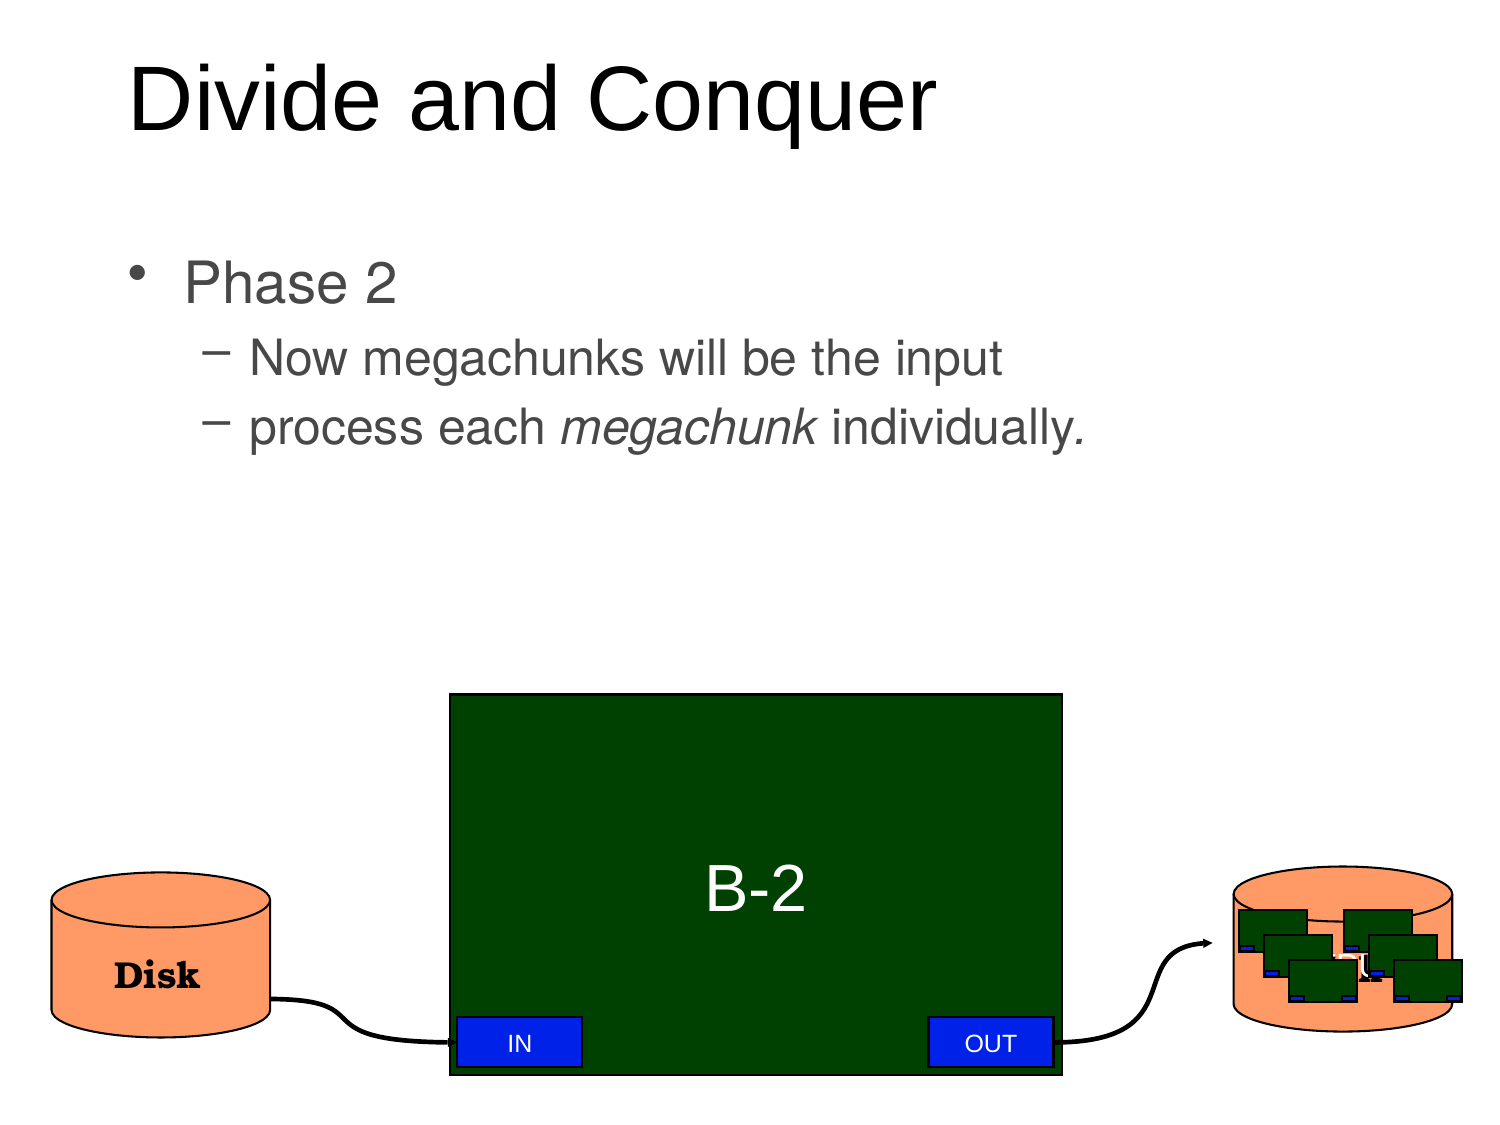

# Divide and Conquer
Phase 2
Now megachunks will be the input
process each megachunk individually.
B-2

Disk

Disk

OUTPUT

IN
OUT